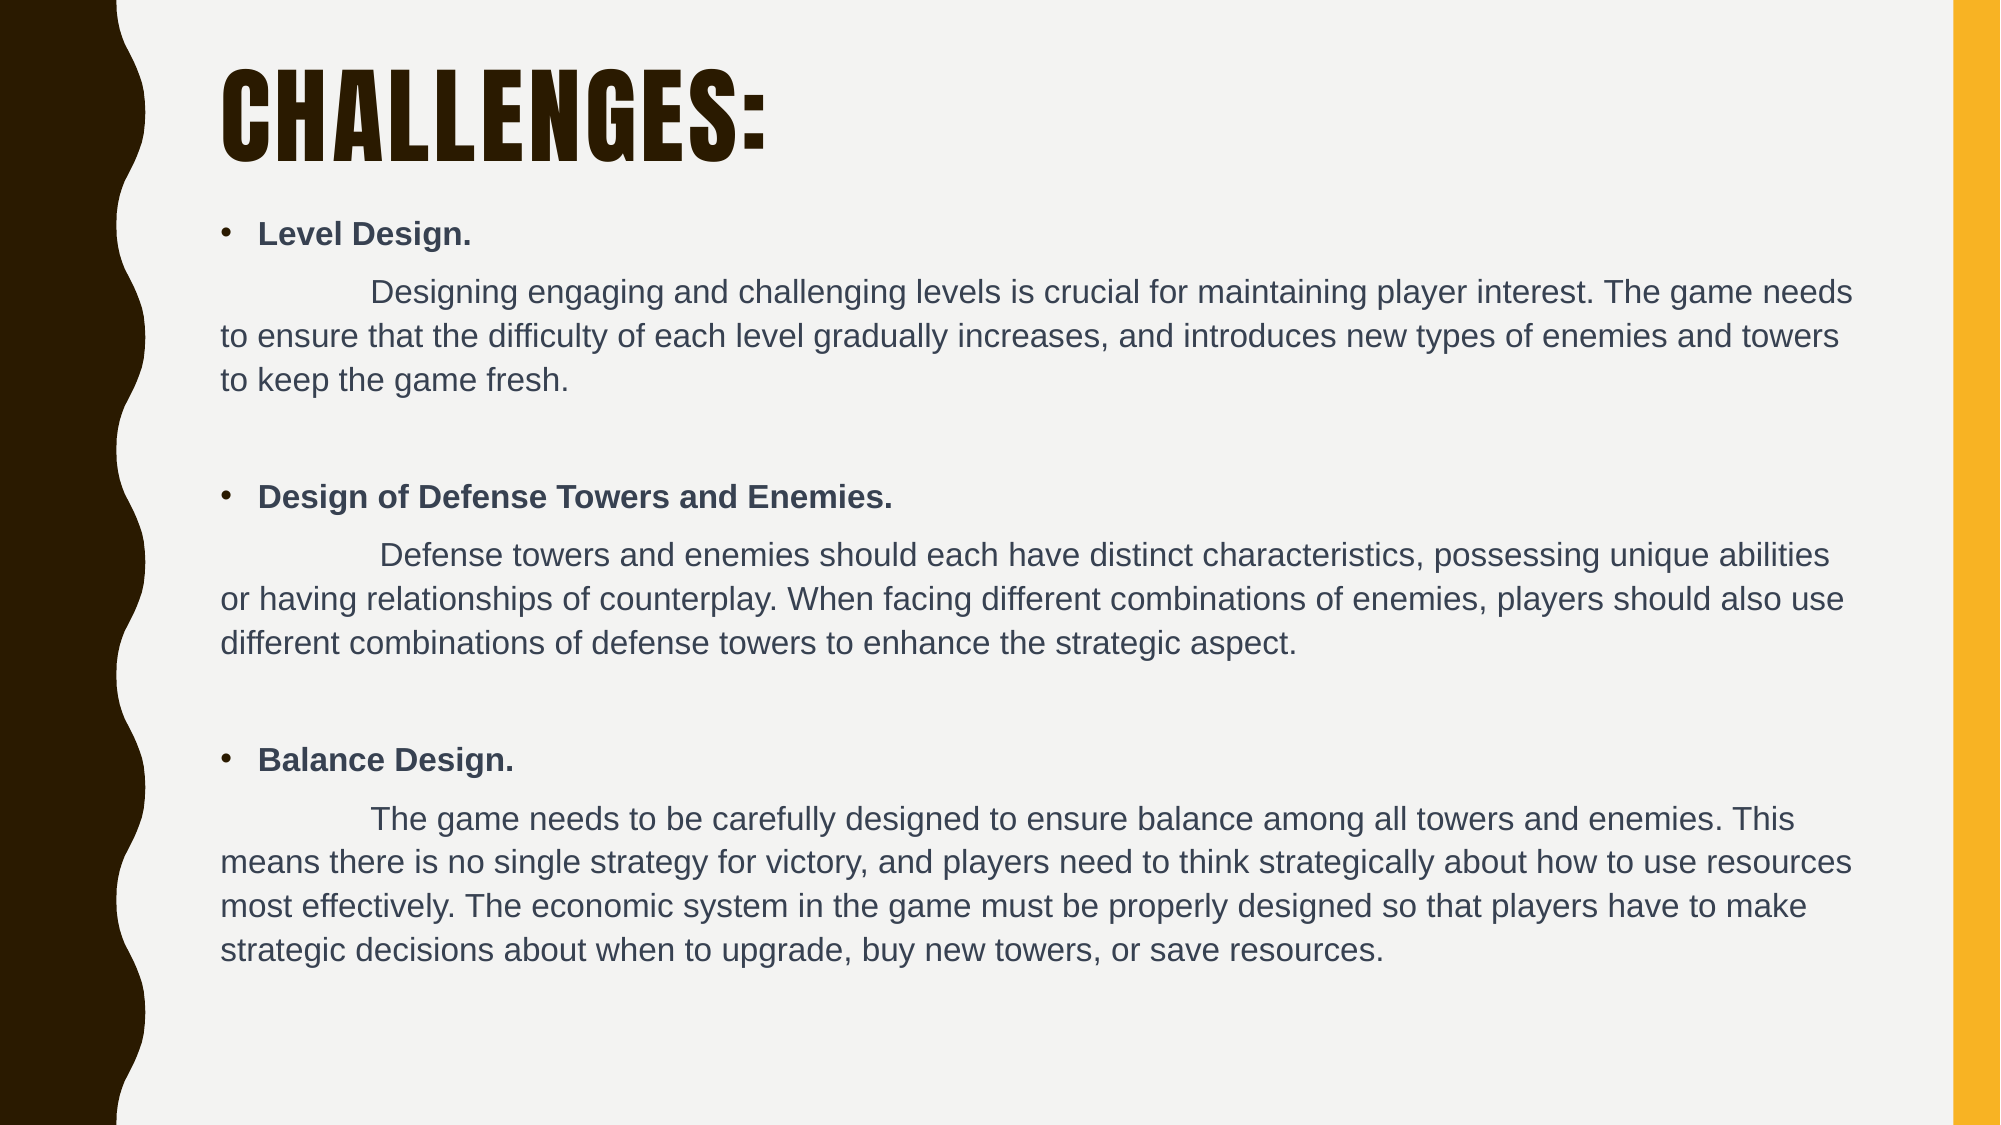

# Challenges:
Level Design.
	Designing engaging and challenging levels is crucial for maintaining player interest. The game needs to ensure that the difficulty of each level gradually increases, and introduces new types of enemies and towers to keep the game fresh.

Design of Defense Towers and Enemies.
	 Defense towers and enemies should each have distinct characteristics, possessing unique abilities or having relationships of counterplay. When facing different combinations of enemies, players should also use different combinations of defense towers to enhance the strategic aspect.

Balance Design.
	The game needs to be carefully designed to ensure balance among all towers and enemies. This means there is no single strategy for victory, and players need to think strategically about how to use resources most effectively. The economic system in the game must be properly designed so that players have to make strategic decisions about when to upgrade, buy new towers, or save resources.